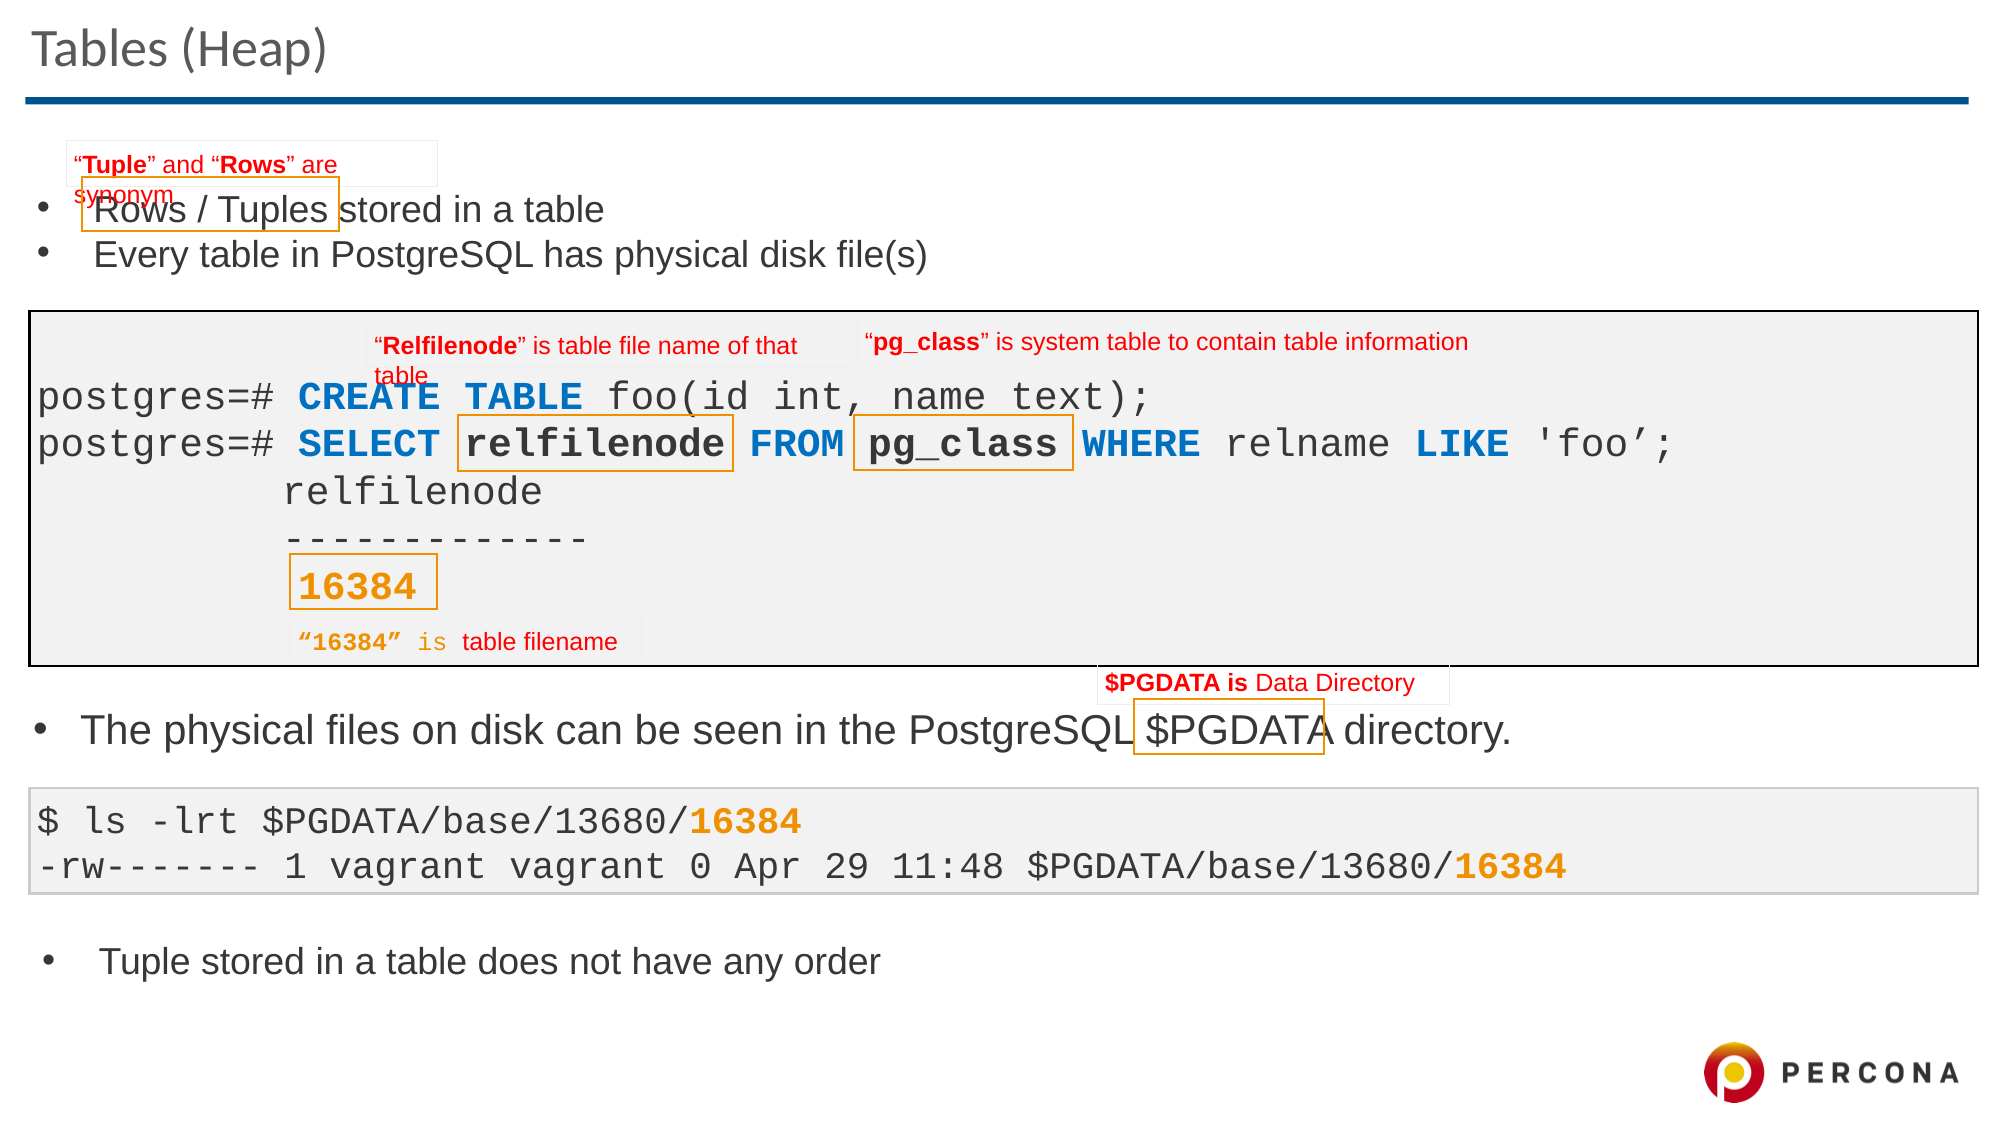

# Tables (Heap)
“Tuple” and “Rows” are synonym

Rows / Tuples stored in a table
Every table in PostgreSQL has physical disk file(s)

postgres=# CREATE TABLE foo(id int, name text);
postgres=# SELECT relfilenode FROM pg_class WHERE relname LIKE 'foo’;
 	    relfilenode
	    -------------
           16384
“pg_class” is system table to contain table information
“Relfilenode” is table file name of that table

“16384” is table filename
$PGDATA is Data Directory
The physical files on disk can be seen in the PostgreSQL $PGDATA directory.

$ ls -lrt $PGDATA/base/13680/16384
-rw------- 1 vagrant vagrant 0 Apr 29 11:48 $PGDATA/base/13680/16384
Tuple stored in a table does not have any order